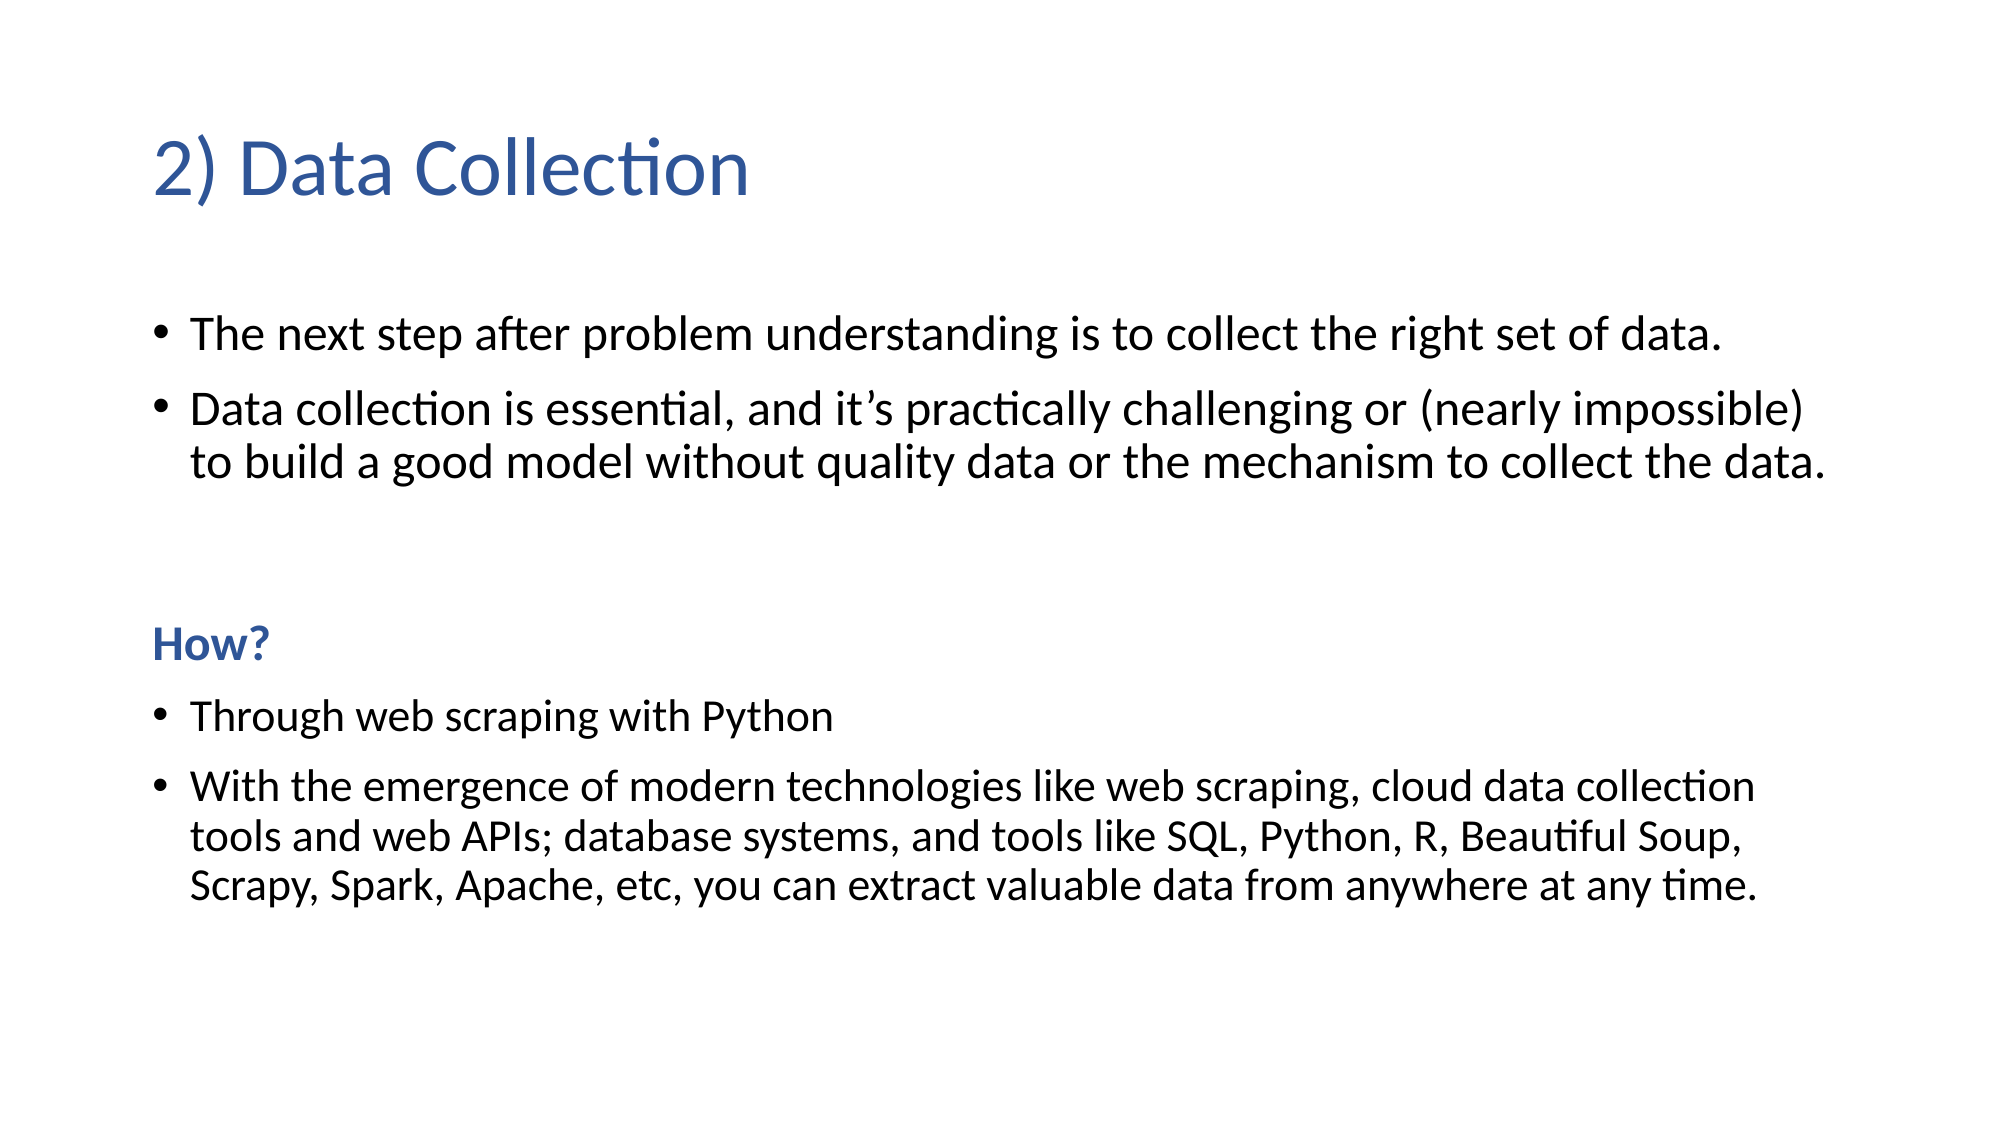

# 2) Data Collection
The next step after problem understanding is to collect the right set of data.
Data collection is essential, and it’s practically challenging or (nearly impossible) to build a good model without quality data or the mechanism to collect the data.

How?
Through web scraping with Python
With the emergence of modern technologies like web scraping, cloud data collection tools and web APIs; database systems, and tools like SQL, Python, R, Beautiful Soup, Scrapy, Spark, Apache, etc, you can extract valuable data from anywhere at any time.